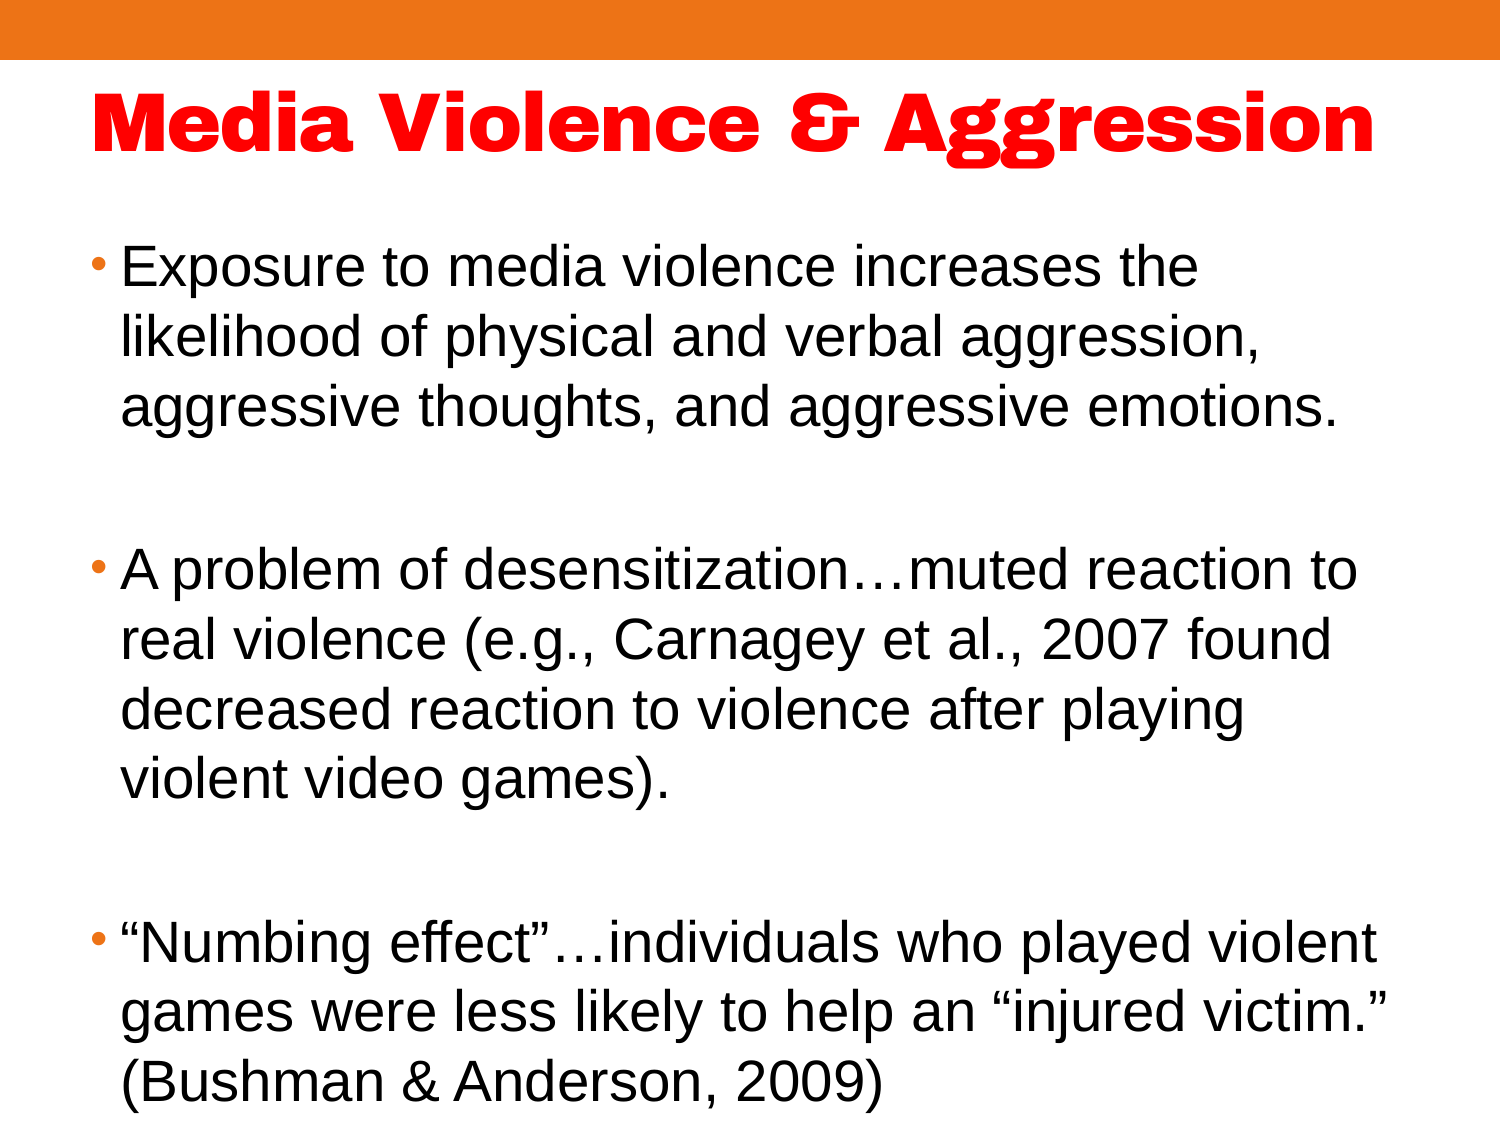

# Media Violence & Aggression
Exposure to media violence increases the likelihood of physical and verbal aggression, aggressive thoughts, and aggressive emotions.

A problem of desensitization…muted reaction to real violence (e.g., Carnagey et al., 2007 found decreased reaction to violence after playing violent video games).

“Numbing effect”…individuals who played violent games were less likely to help an “injured victim.” (Bushman & Anderson, 2009)